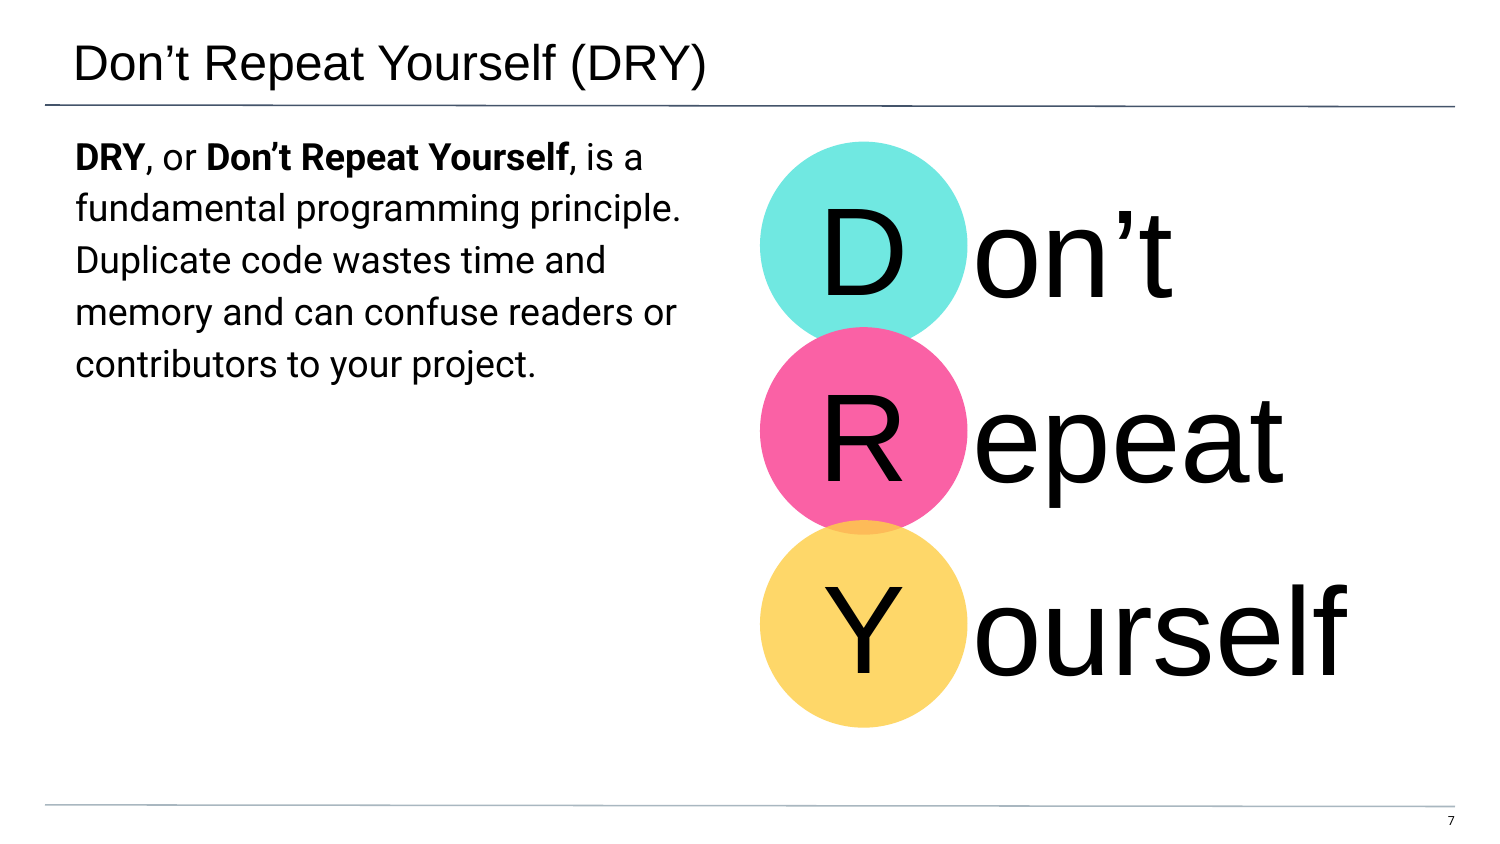

# Don’t Repeat Yourself (DRY)

DRY, or Don’t Repeat Yourself, is a fundamental programming principle. Duplicate code wastes time and memory and can confuse readers or contributors to your project.

D
on’t
R
epeat
Y
ourself